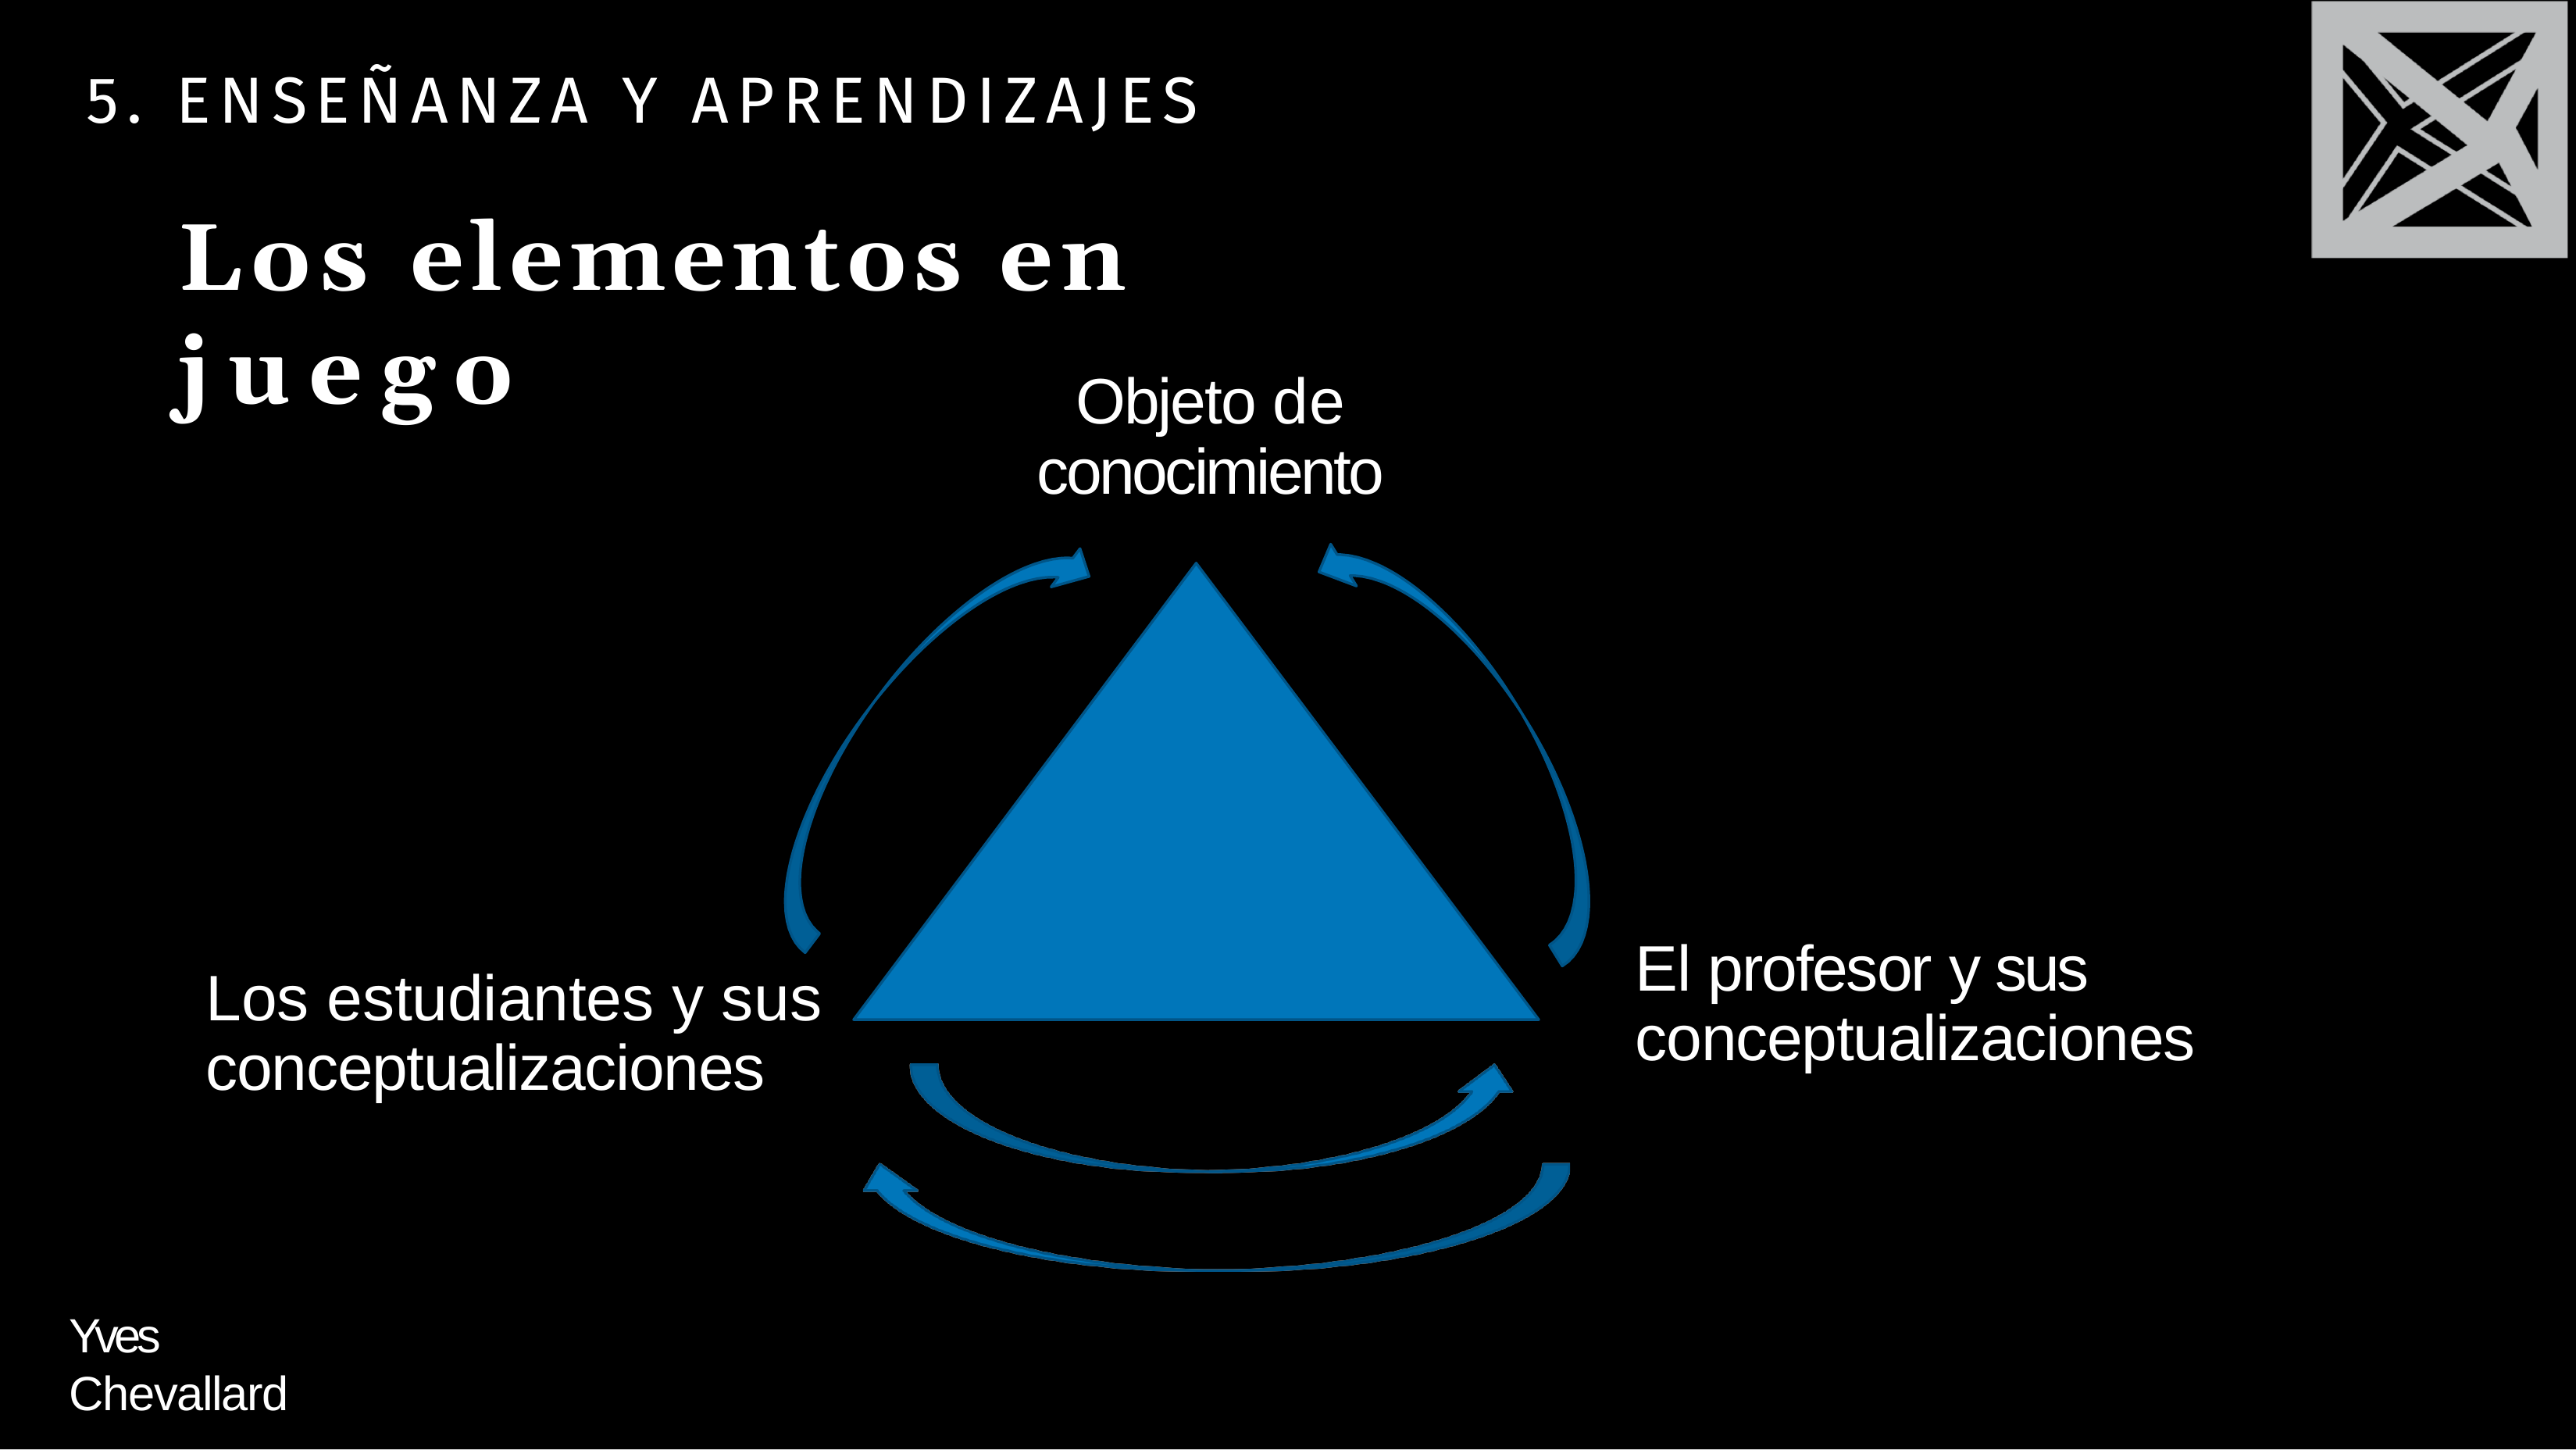

5. ENSEÑANZA Y APRENDIZAJES
# Los elementos en juego
Objeto de conocimiento

El profesor y sus conceptualizaciones
Los estudiantes y sus conceptualizaciones

Yves Chevallard